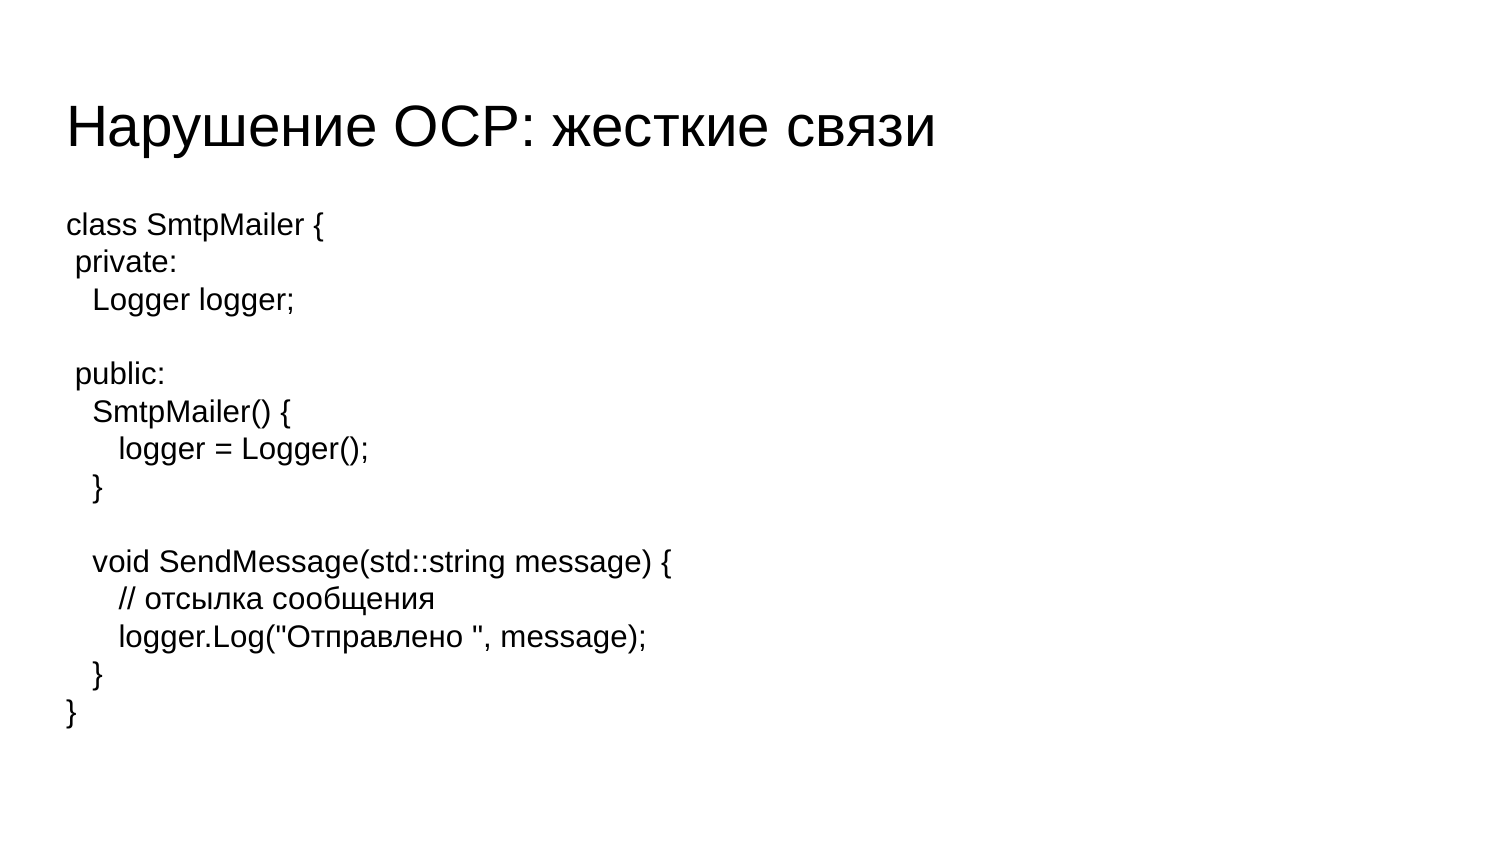

# Нарушение OCP: жесткие связи
class SmtpMailer {
 private:
   Logger logger;

 public:
   SmtpMailer() {
      logger = Logger();
   }

   void SendMessage(std::string message) {
      // отсылка сообщения
      logger.Log("Отправлено ", message);
   }
}